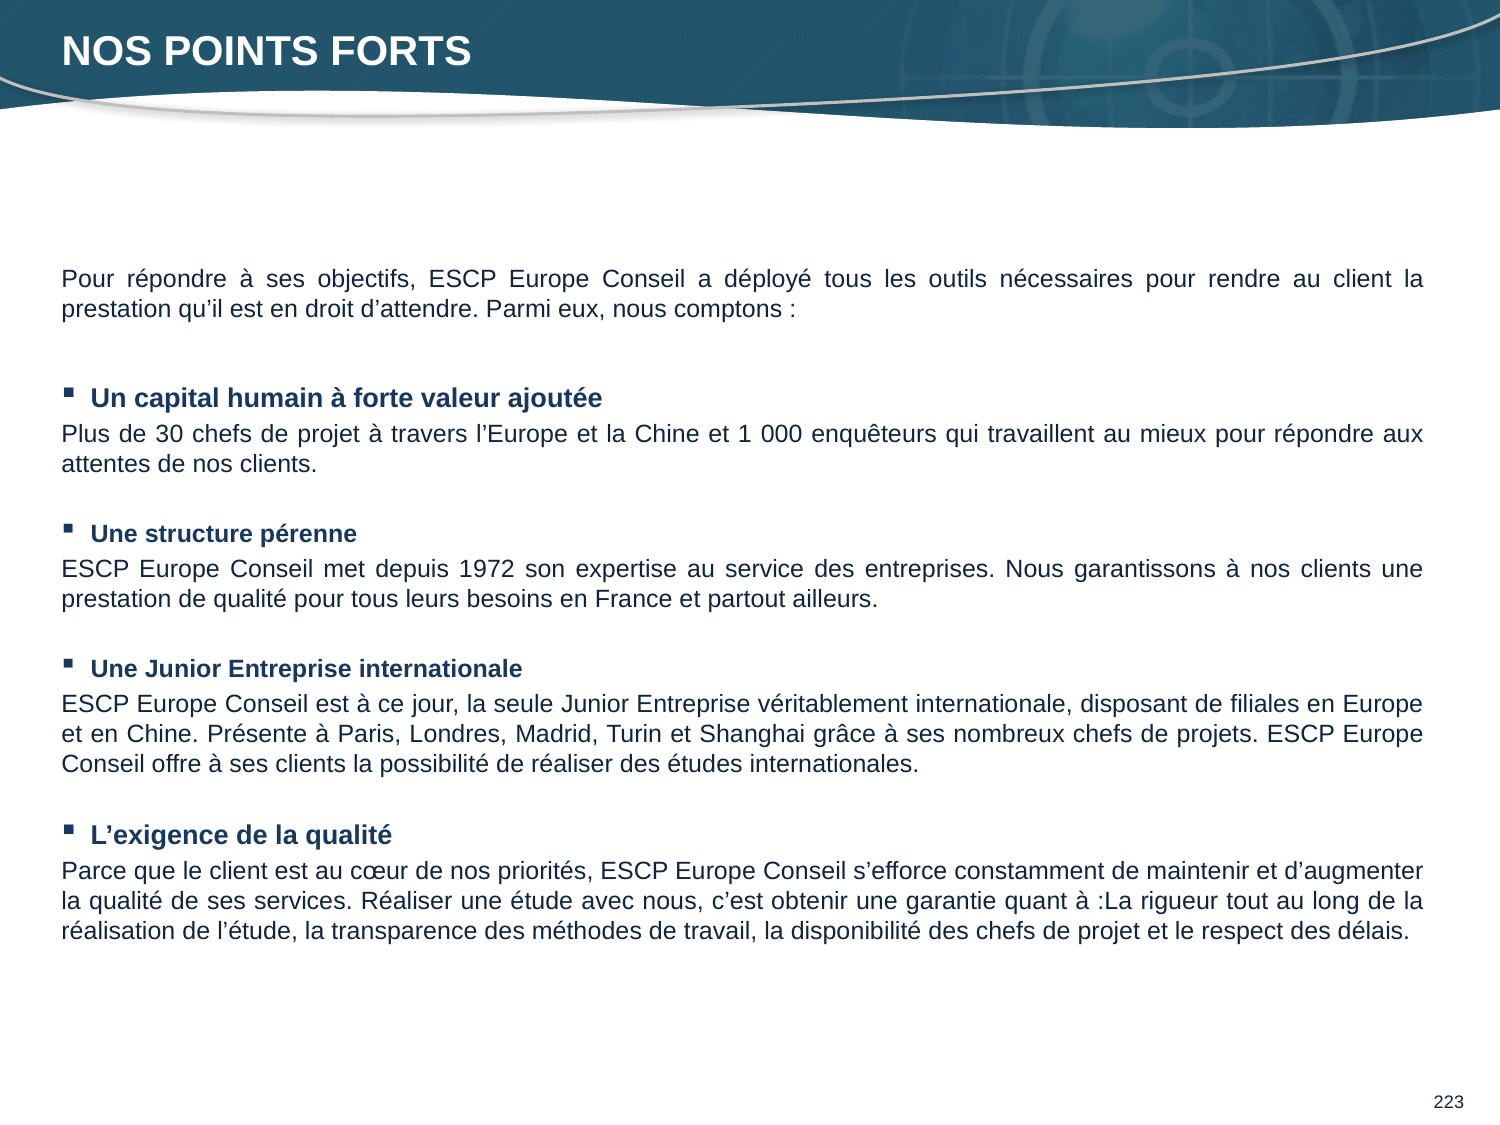

# NOS POINTS FORTS

Pour répondre à ses objectifs, ESCP Europe Conseil a déployé tous les outils nécessaires pour rendre au client la prestation qu’il est en droit d’attendre. Parmi eux, nous comptons :

Un capital humain à forte valeur ajoutée
Plus de 30 chefs de projet à travers l’Europe et la Chine et 1 000 enquêteurs qui travaillent au mieux pour répondre aux attentes de nos clients.

Une structure pérenne
ESCP Europe Conseil met depuis 1972 son expertise au service des entreprises. Nous garantissons à nos clients une prestation de qualité pour tous leurs besoins en France et partout ailleurs.

Une Junior Entreprise internationale
ESCP Europe Conseil est à ce jour, la seule Junior Entreprise véritablement internationale, disposant de filiales en Europe et en Chine. Présente à Paris, Londres, Madrid, Turin et Shanghai grâce à ses nombreux chefs de projets. ESCP Europe Conseil offre à ses clients la possibilité de réaliser des études internationales.

L’exigence de la qualité
Parce que le client est au cœur de nos priorités, ESCP Europe Conseil s’efforce constamment de maintenir et d’augmenter la qualité de ses services. Réaliser une étude avec nous, c’est obtenir une garantie quant à : La rigueur tout au long de la réalisation de l’étude, la transparence des méthodes de travail, la disponibilité des chefs de projet et le respect des délais.